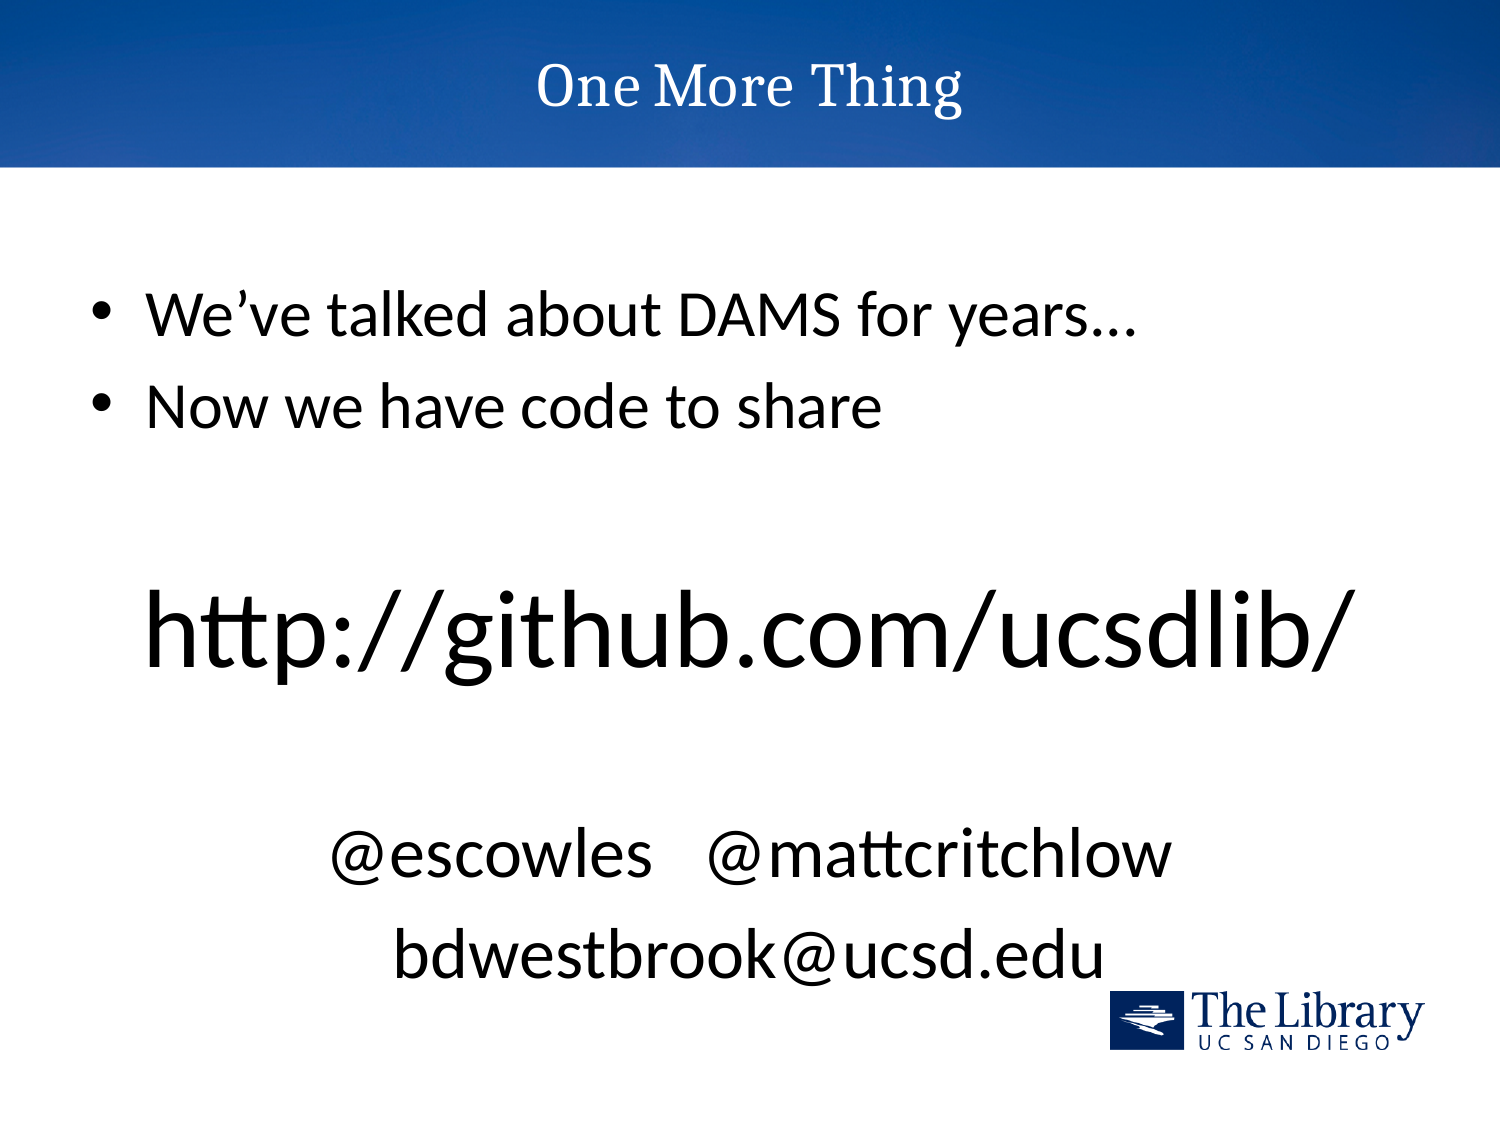

# One More Thing
We’ve talked about DAMS for years...
Now we have code to share

http://github.com/ucsdlib/

@escowles   @mattcritchlow
bdwestbrook@ucsd.edu